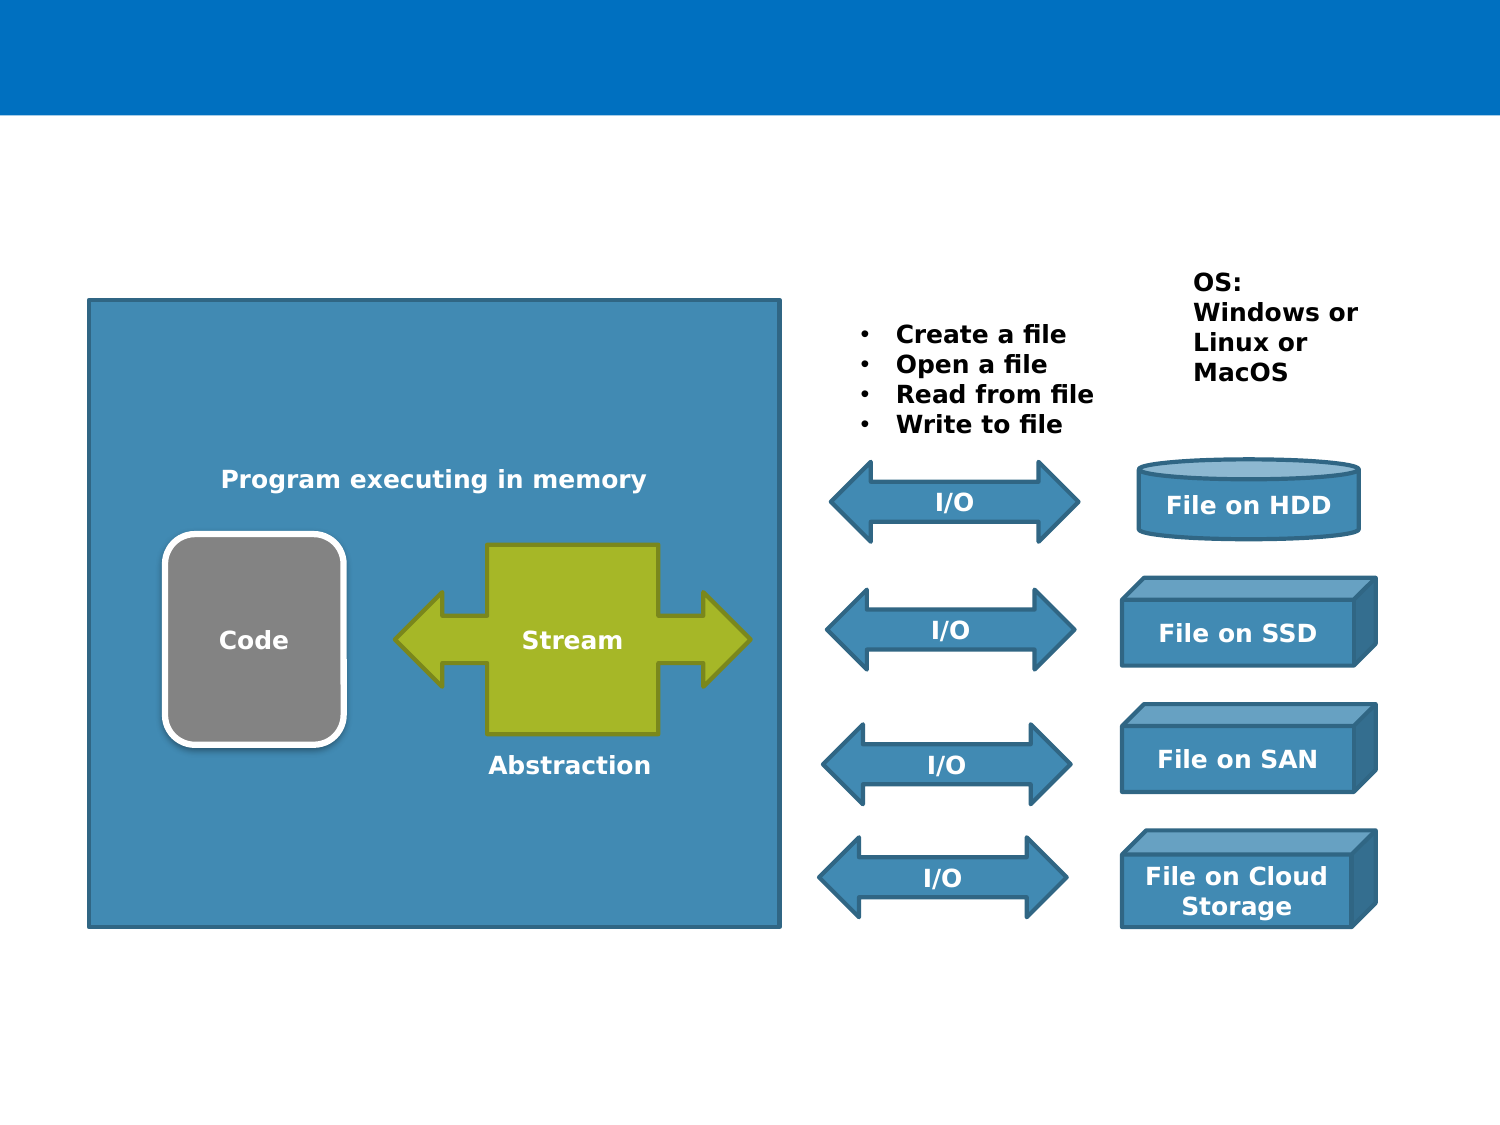

OS:
Windows or
Linux or
MacOS
Program executing in memory

Create a file
Open a file
Read from file
Write to file
File on HDD
I/O
Code
Stream
File on SSD
I/O
File on SAN
I/O
Abstraction
File on Cloud Storage
I/O